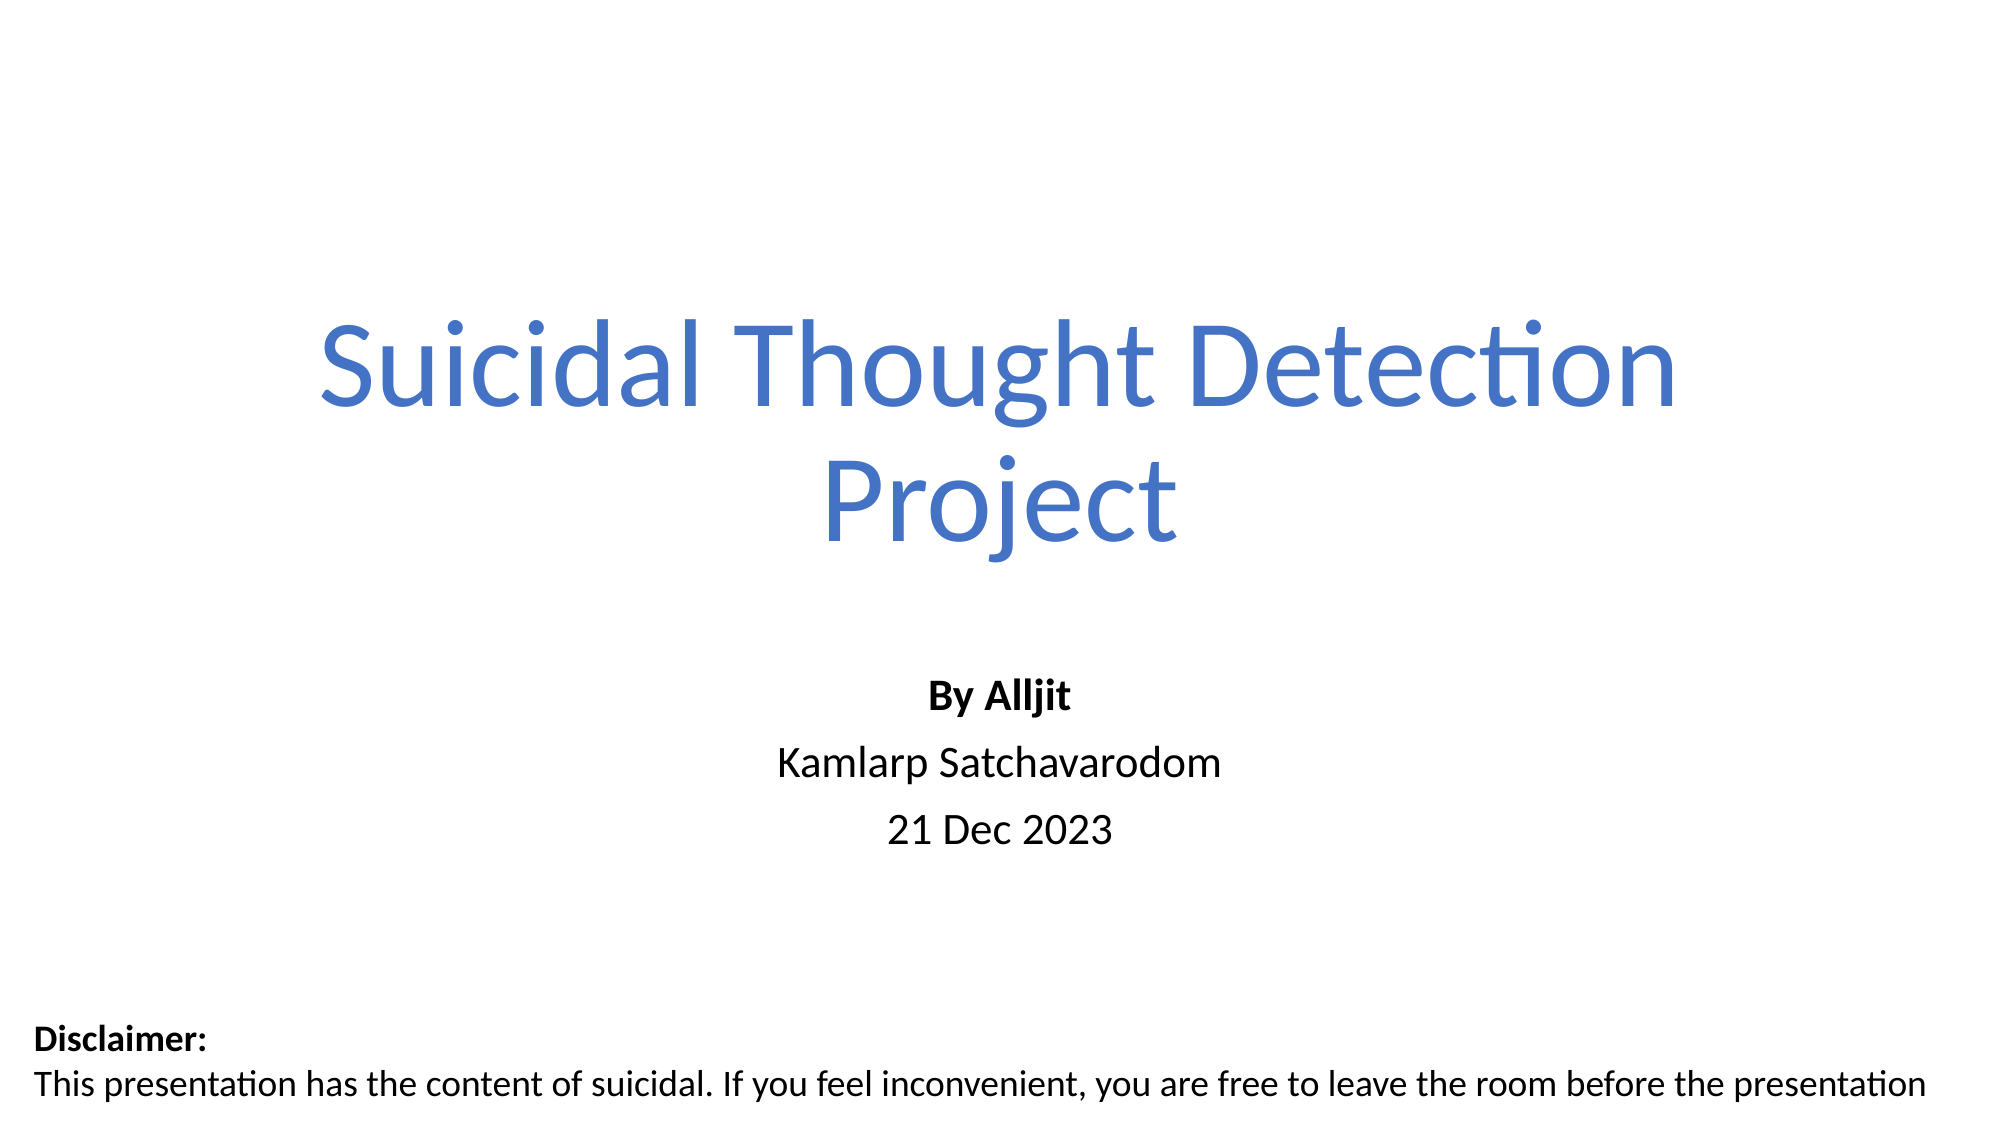

# Suicidal Thought Detection Project

By Alljit
Kamlarp Satchavarodom
21 Dec 2023
Disclaimer:
This presentation has the content of suicidal. If you feel inconvenient, you are free to leave the room before the presentation